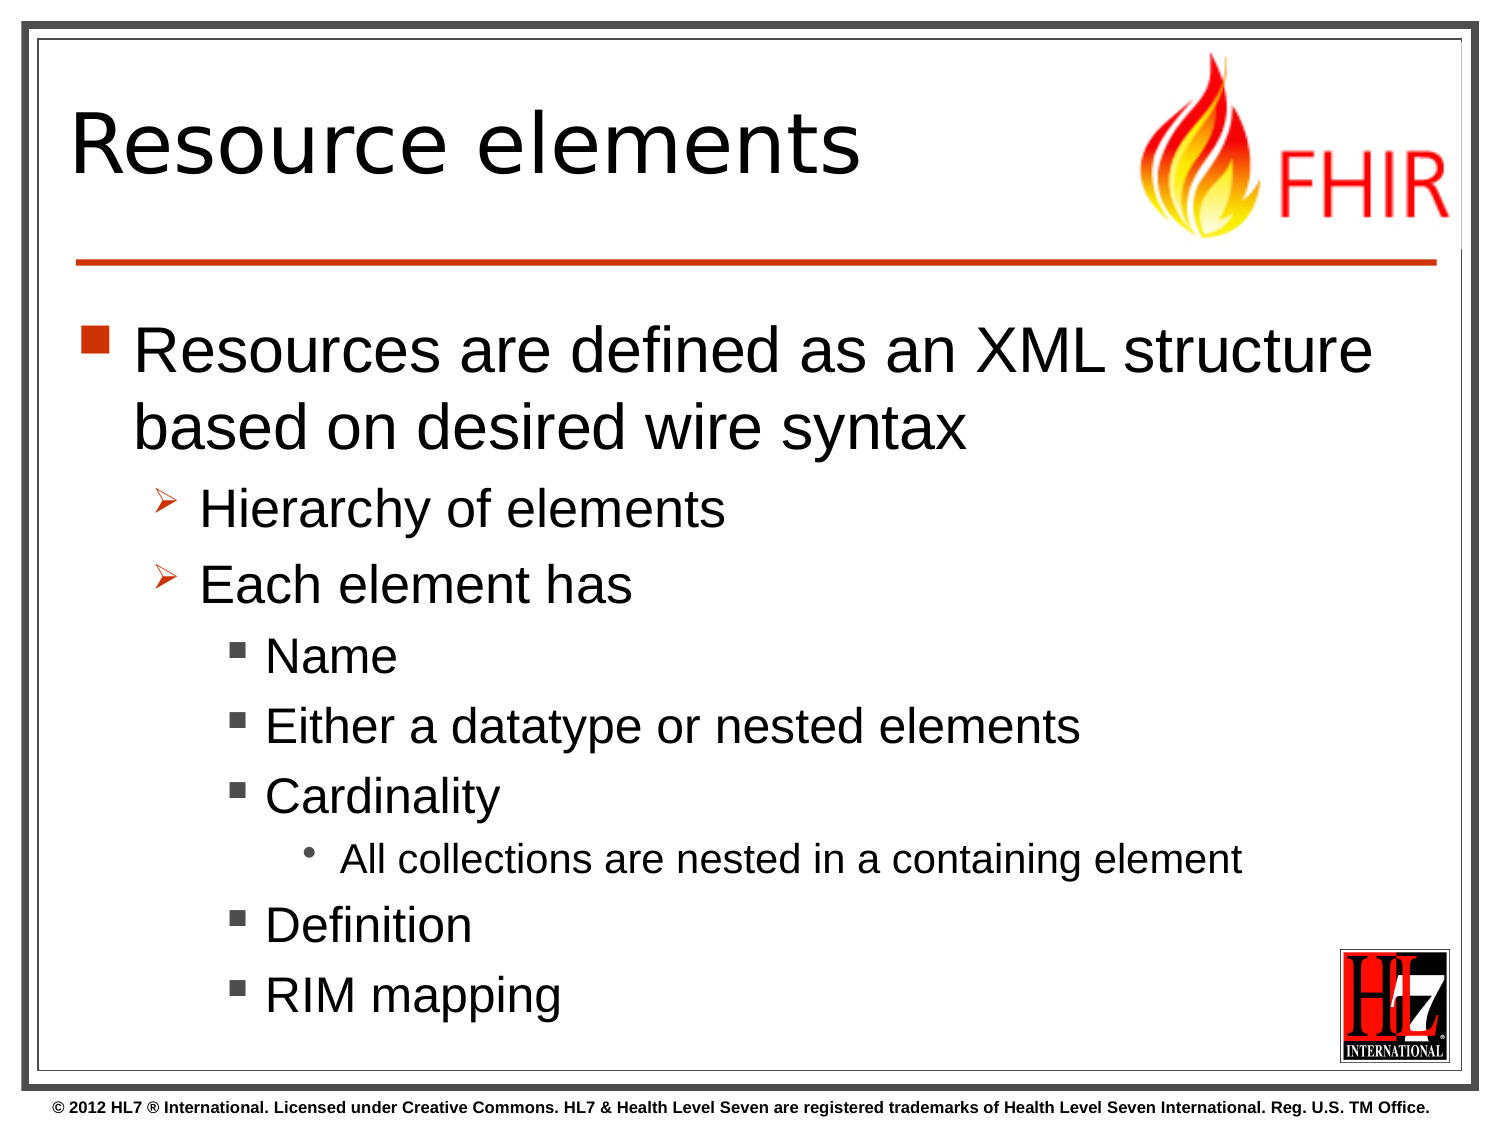

# Resource elements
Resources are defined as an XML structure based on desired wire syntax
Hierarchy of elements
Each element has
Name
Either a datatype or nested elements
Cardinality
All collections are nested in a containing element
Definition
RIM mapping